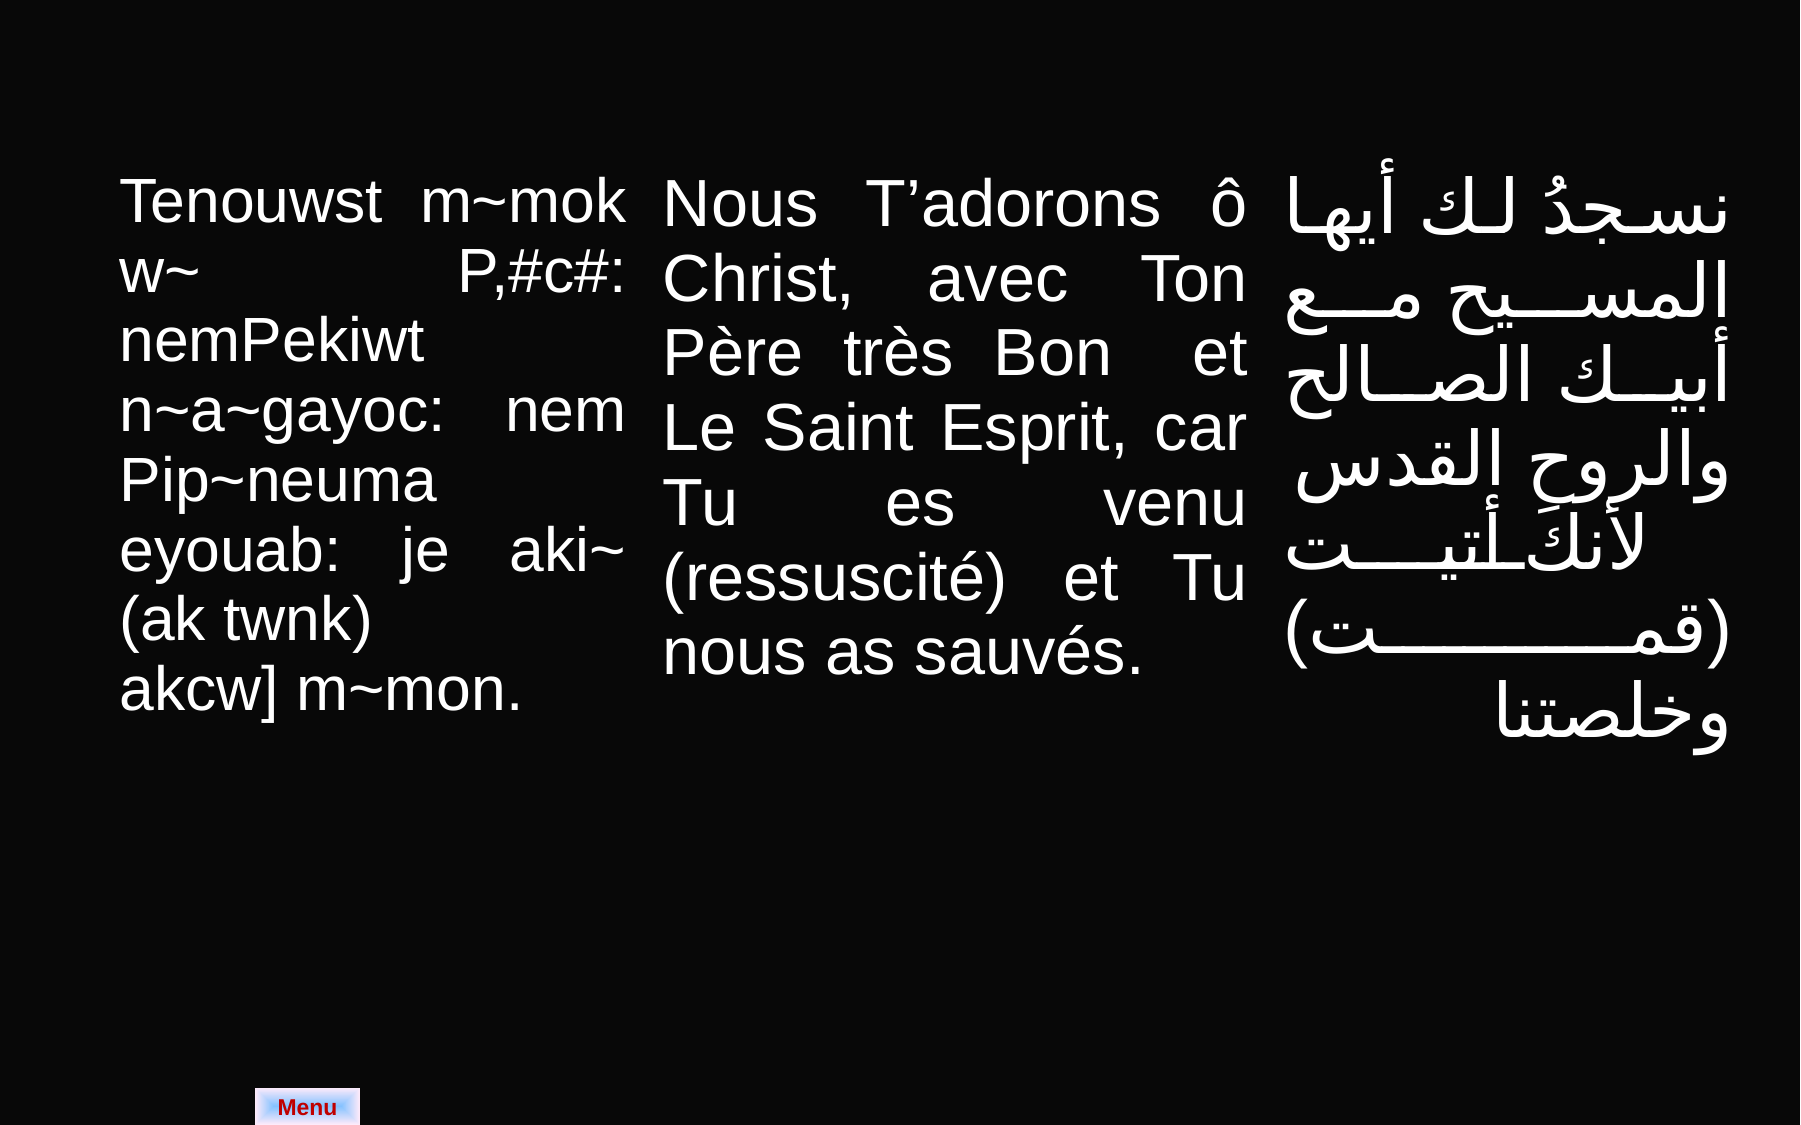

| Tenouwst m~mok w~ P,#c#: nemPekiwt n~a~gayoc: nem Pip~neuma eyouab: je aki~ (ak twnk) akcw] m~mon. | Nous T’adorons ô Christ, avec Ton Père très Bon et Le Saint Esprit, car Tu es venu (ressuscité) et Tu nous as sauvés. | نسجدُ لك أيها المسيح مع أبيك الصالح والروح القدس لأنكَ أتيت (قمت) وخلصتنا |
| --- | --- | --- |

Menu